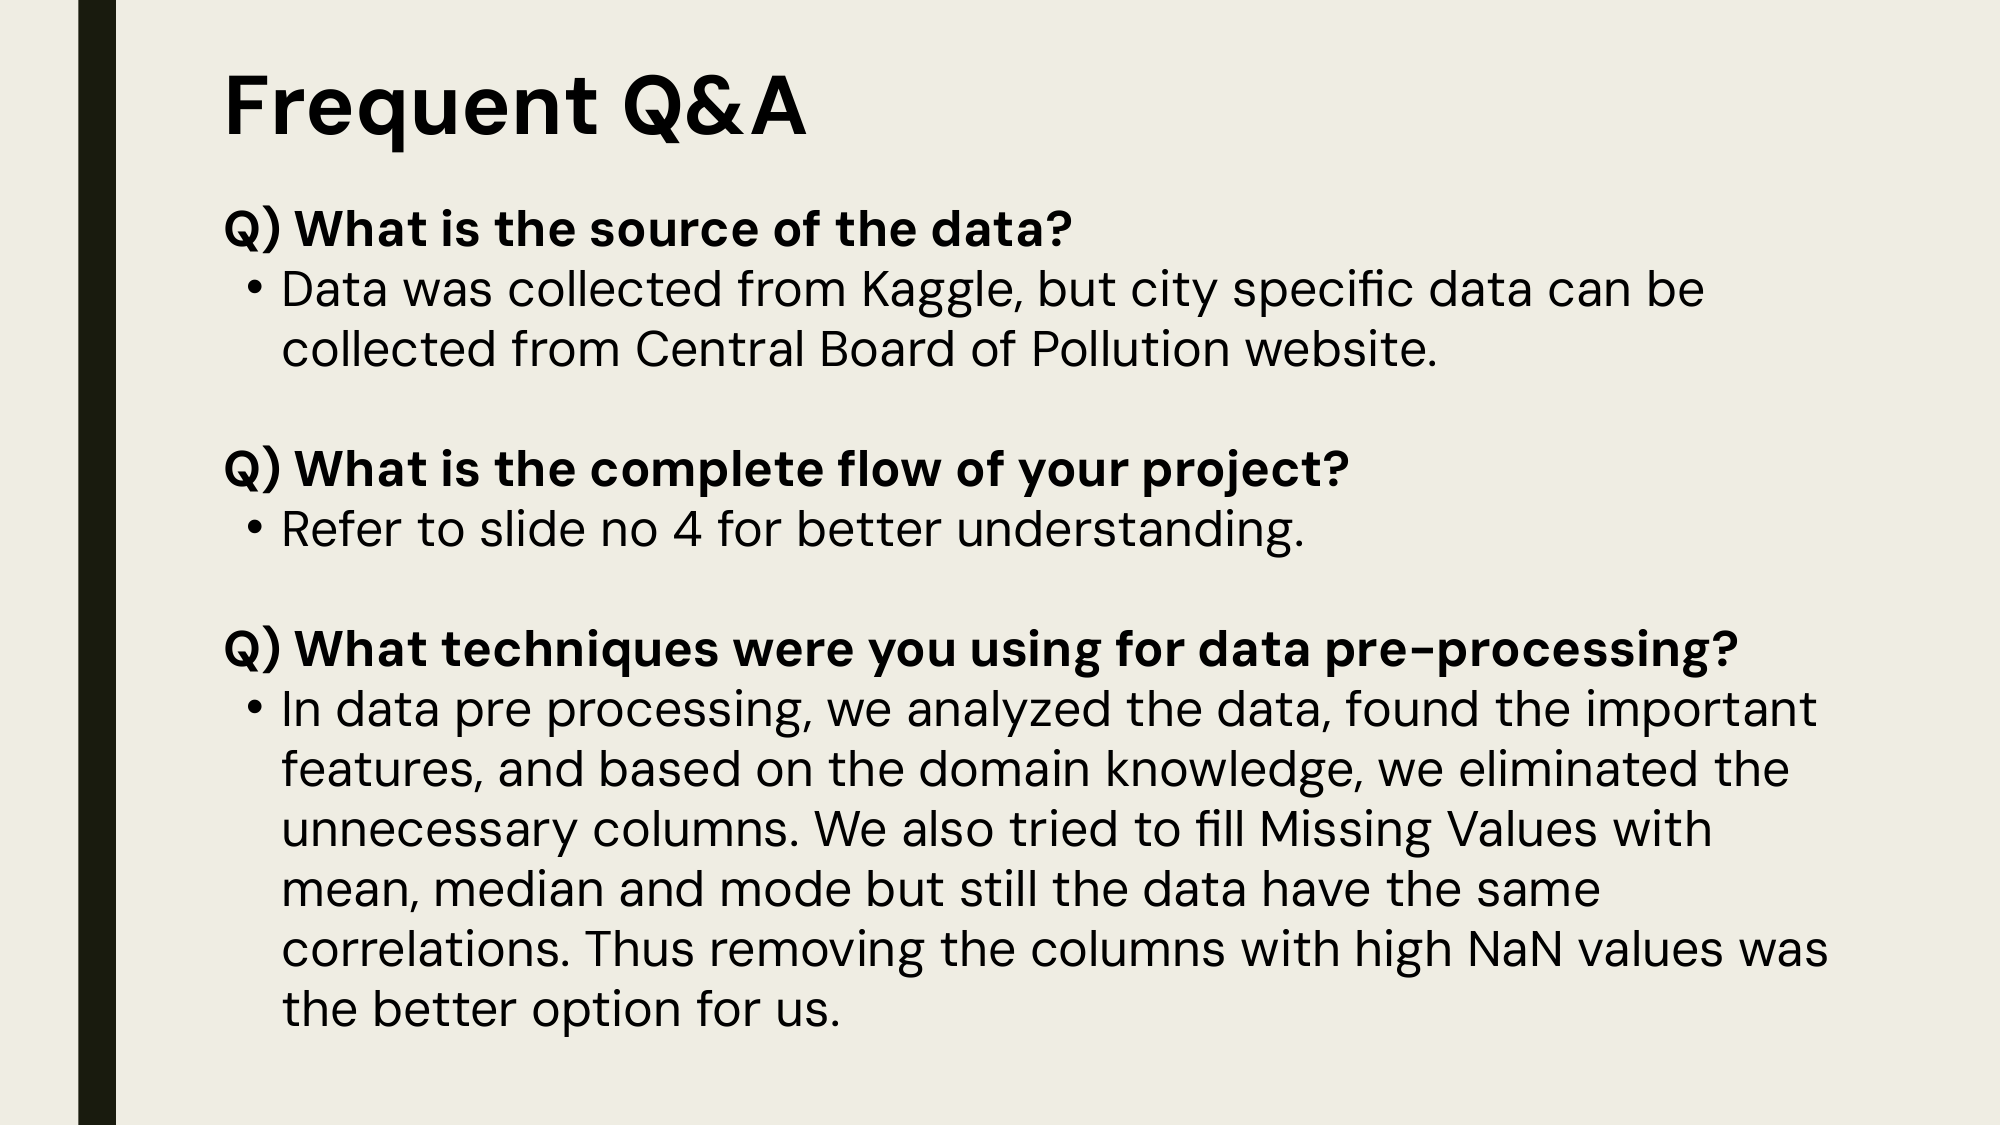

Frequent Q&A
Q) What is the source of the data?
Data was collected from Kaggle, but city specific data can be collected from Central Board of Pollution website.
Q) What is the complete flow of your project?
Refer to slide no 4 for better understanding.
Q) What techniques were you using for data pre-processing?
In data pre processing, we analyzed the data, found the important features, and based on the domain knowledge, we eliminated the unnecessary columns. We also tried to fill Missing Values with mean, median and mode but still the data have the same correlations. Thus removing the columns with high NaN values was the better option for us.